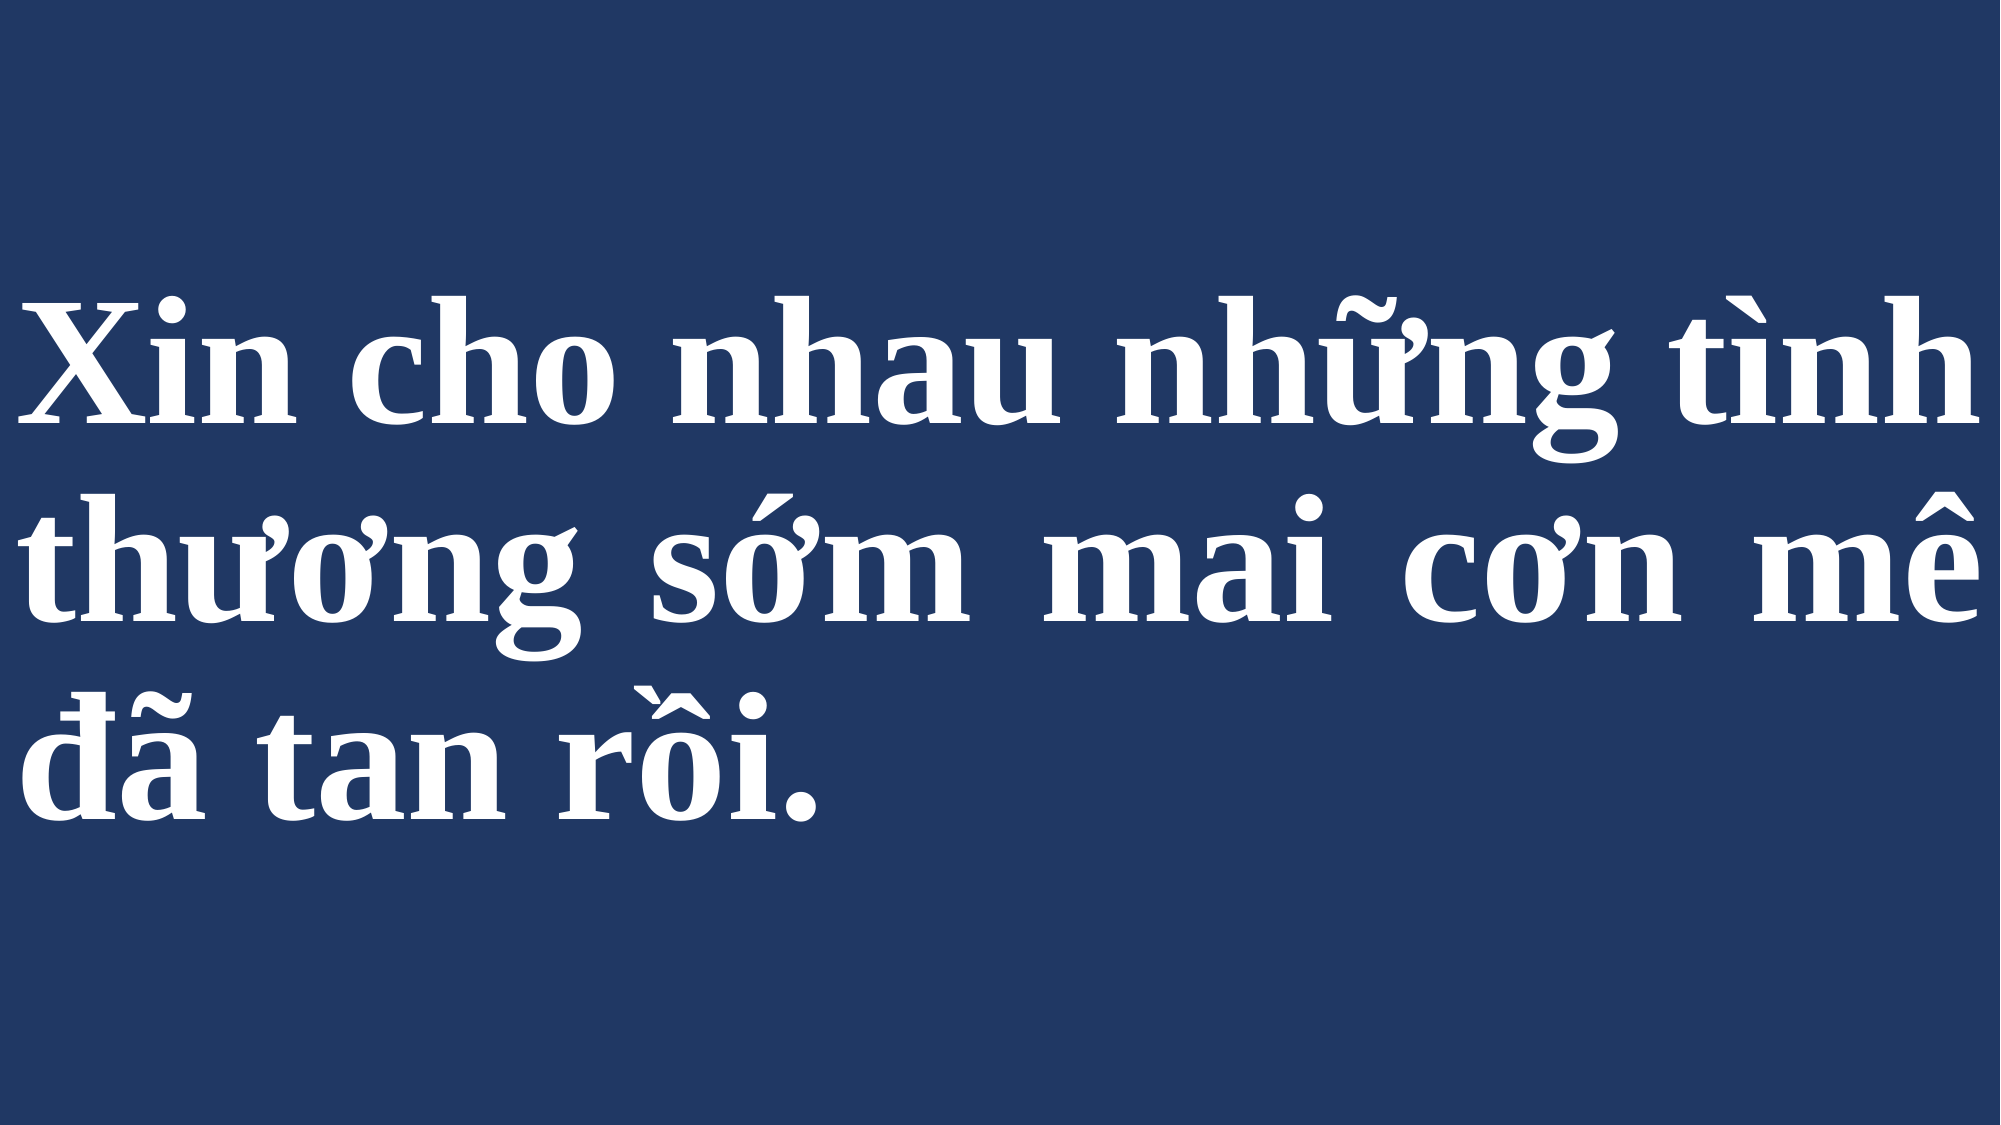

# Xin cho nhau những tình thương sớm mai cơn mê đã tan rồi.